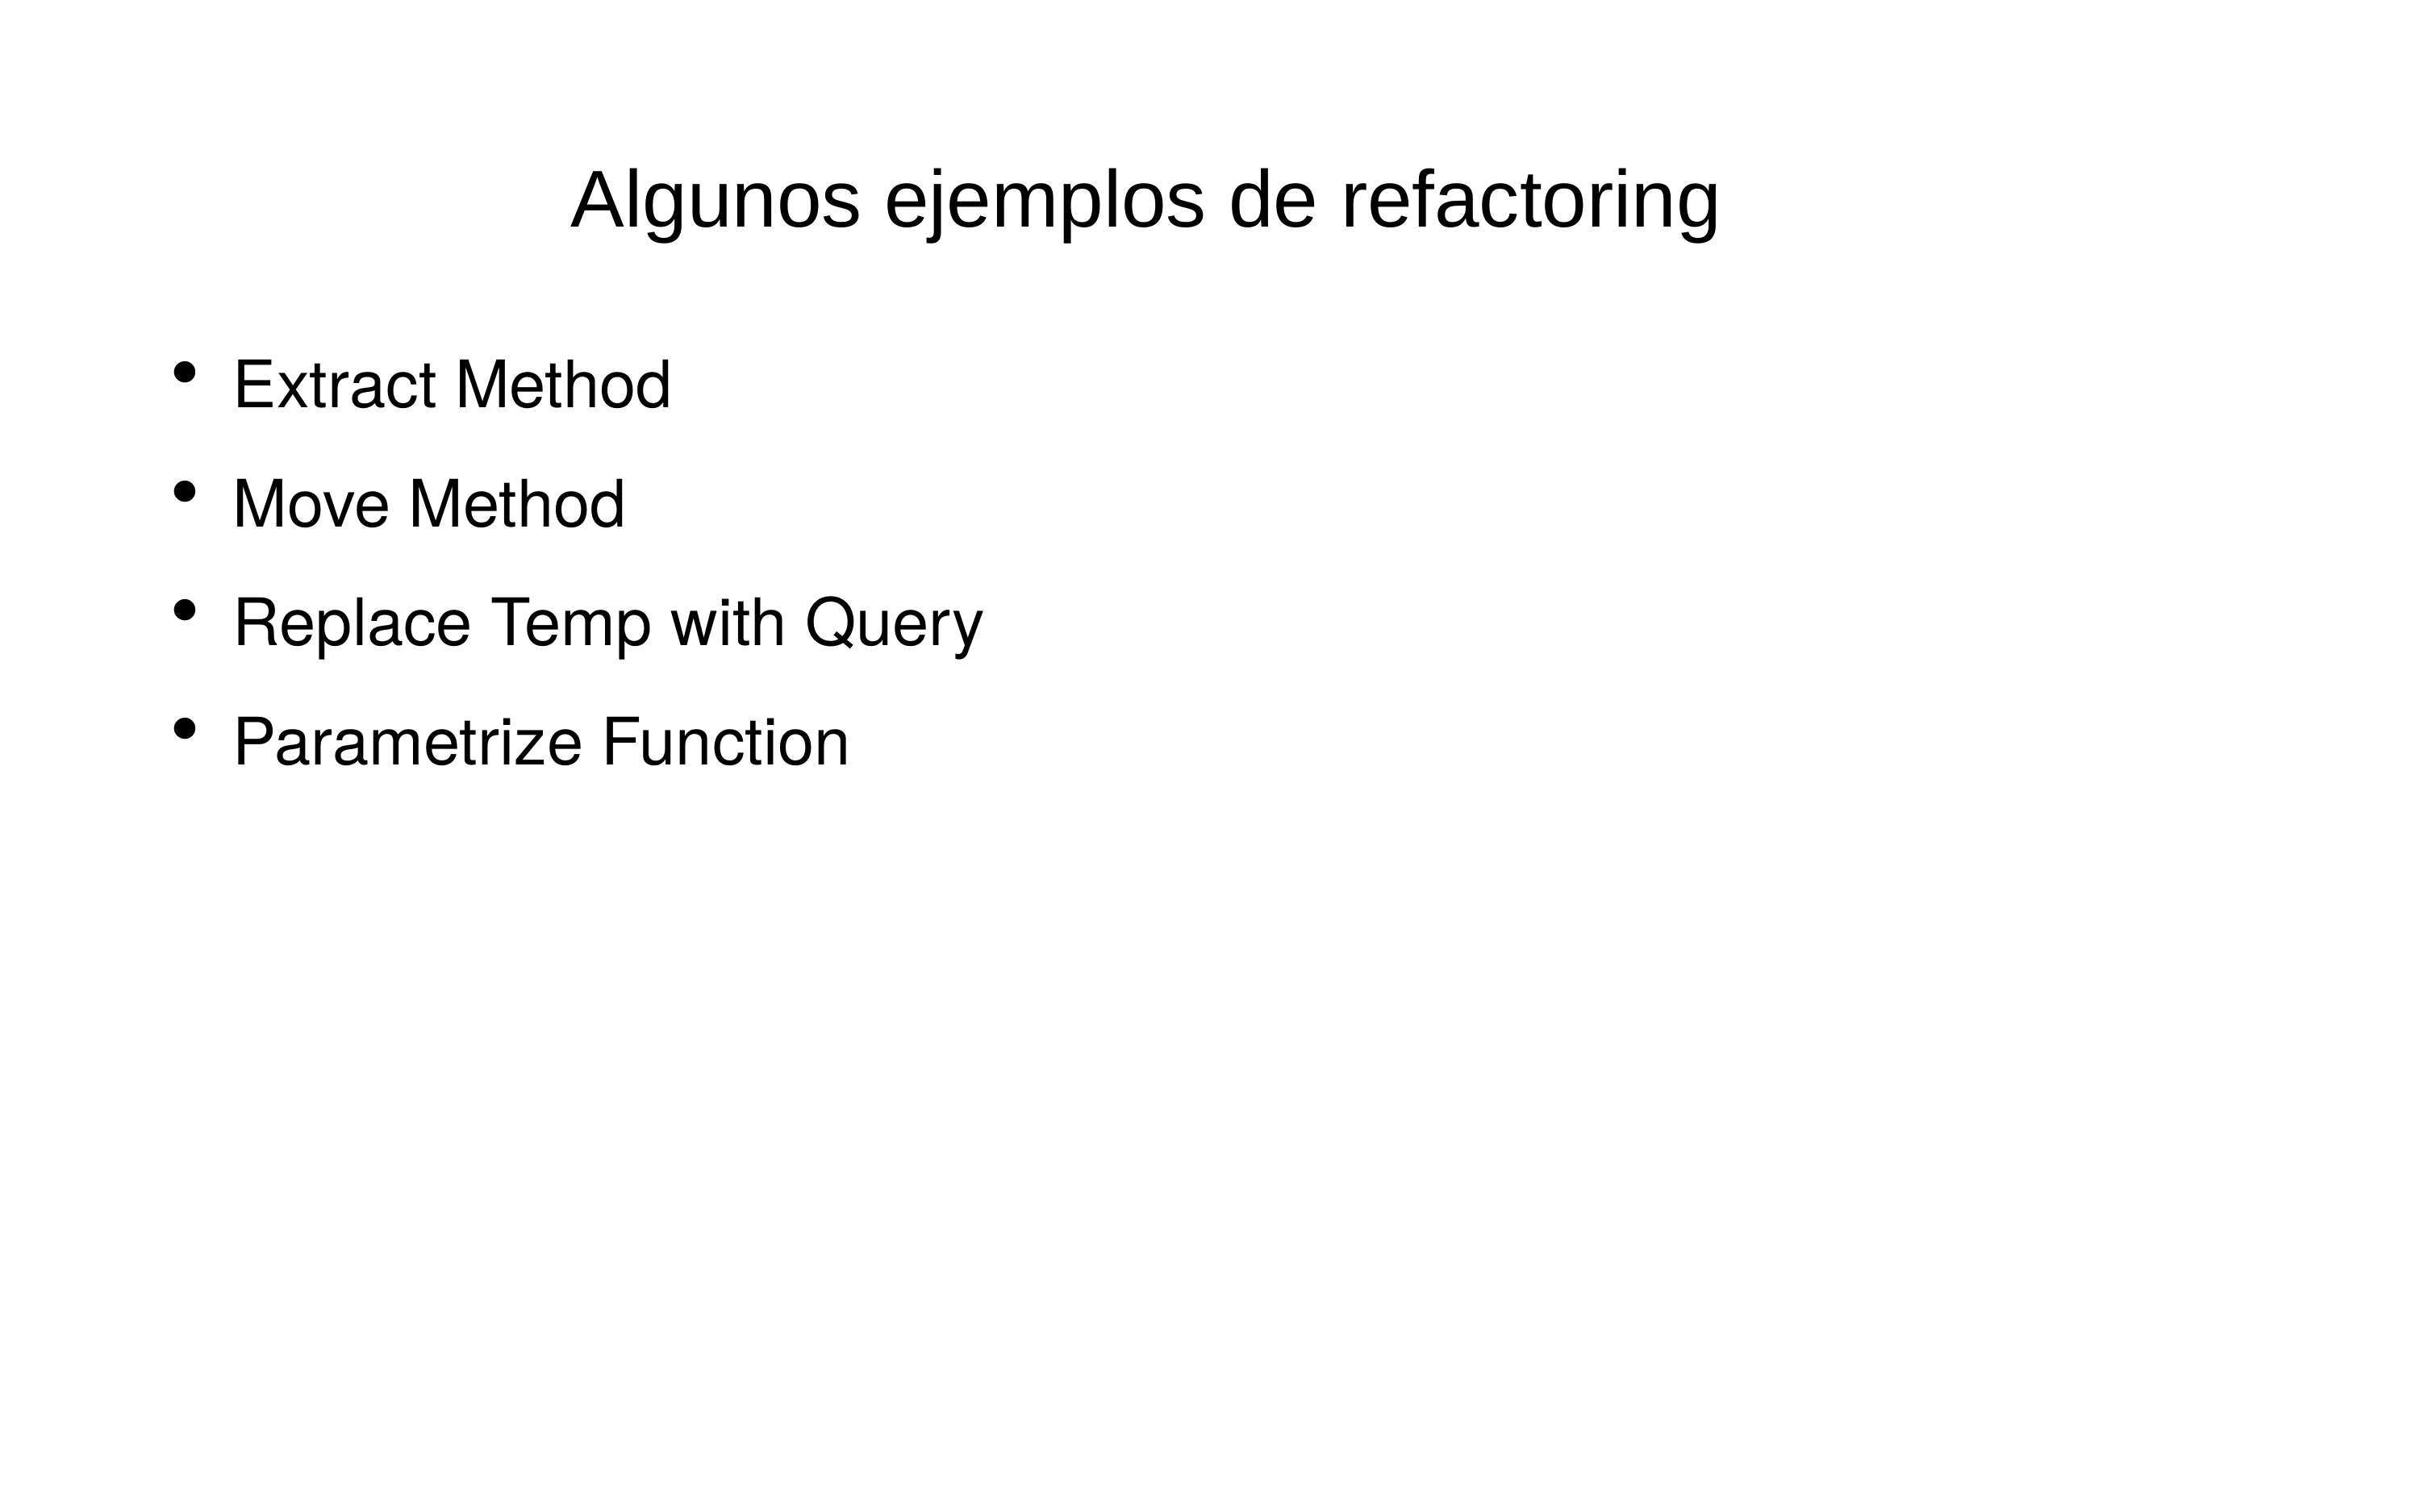

# Algunos ejemplos de refactoring
Extract Method
Move Method
Replace Temp with Query
Parametrize Function